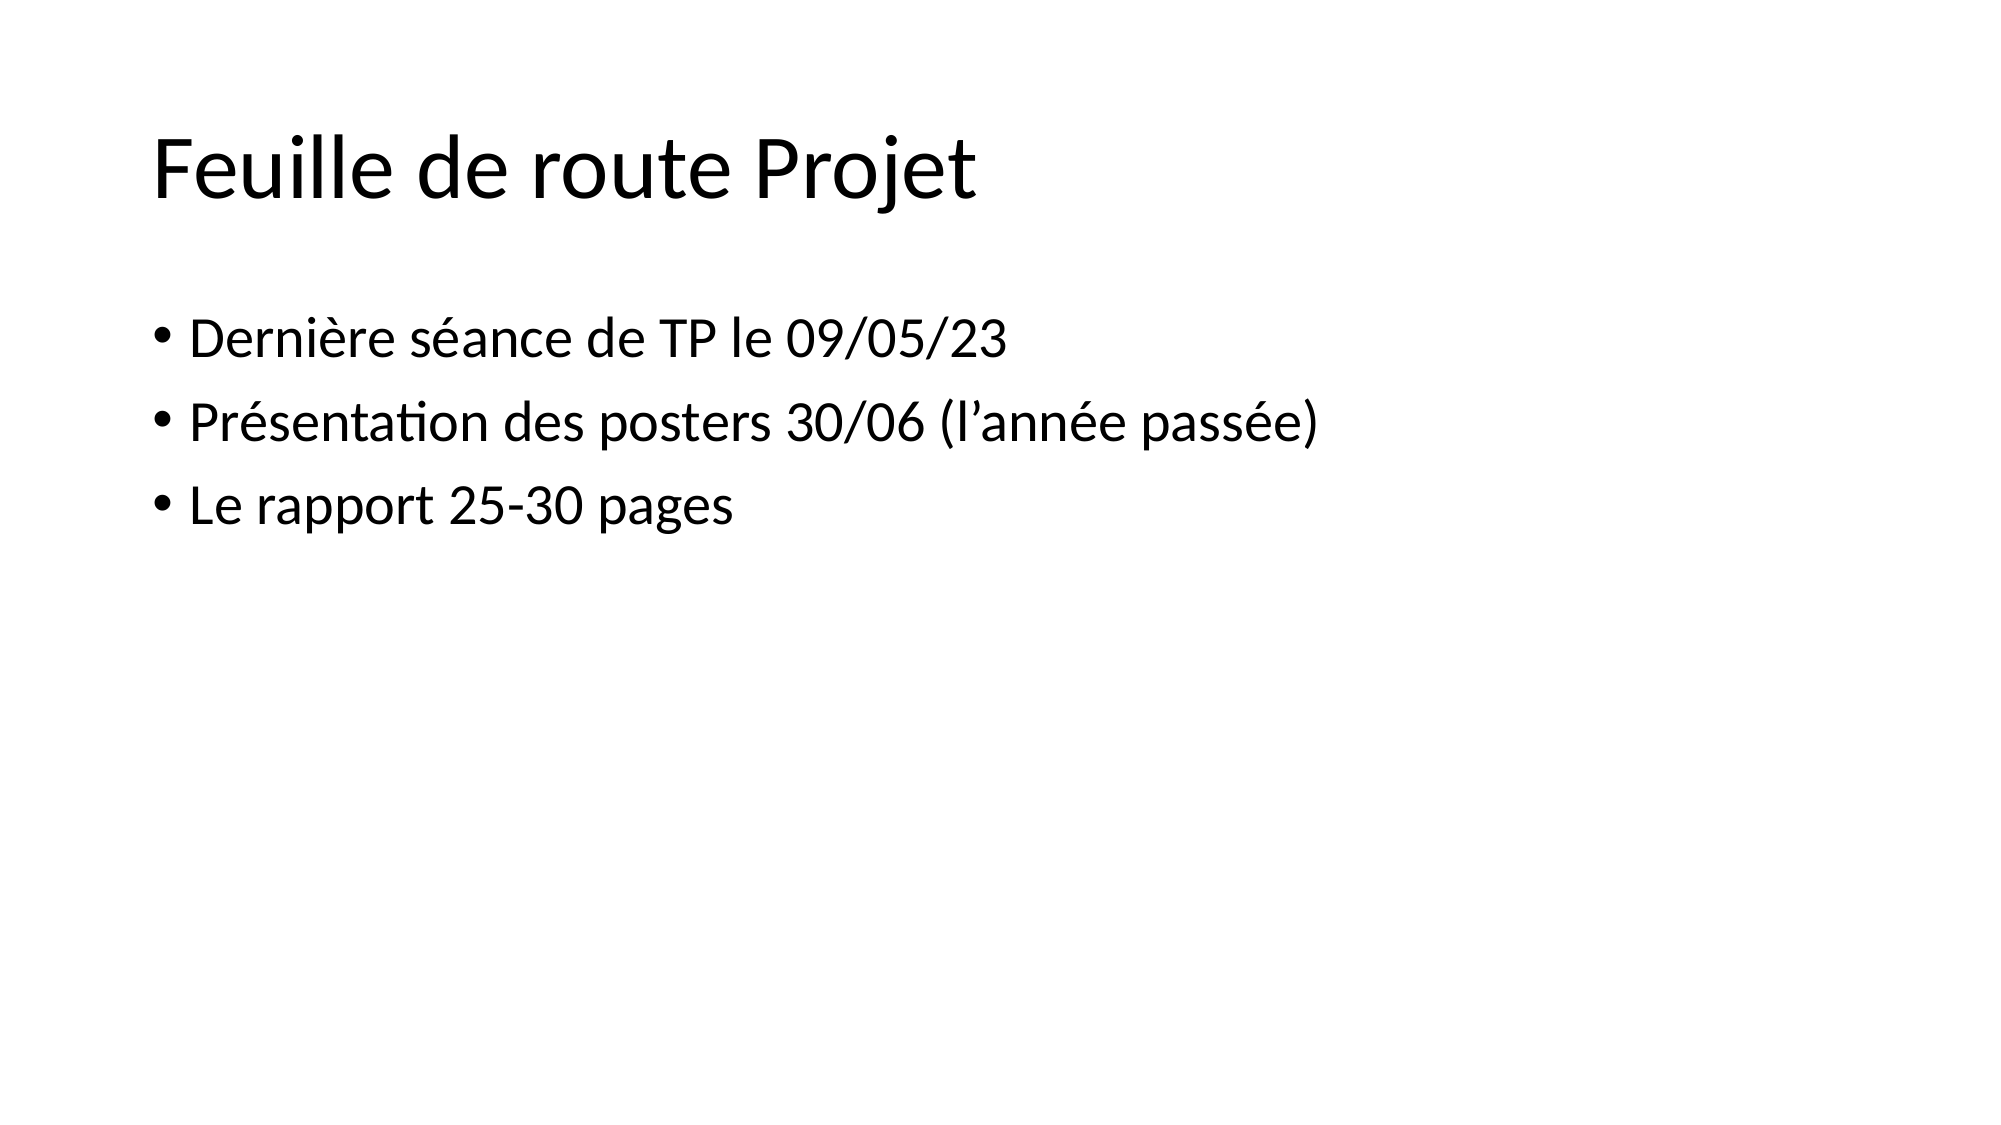

# Feuille de route Projet
Dernière séance de TP le 09/05/23
Présentation des posters 30/06 (l’année passée)
Le rapport 25-30 pages